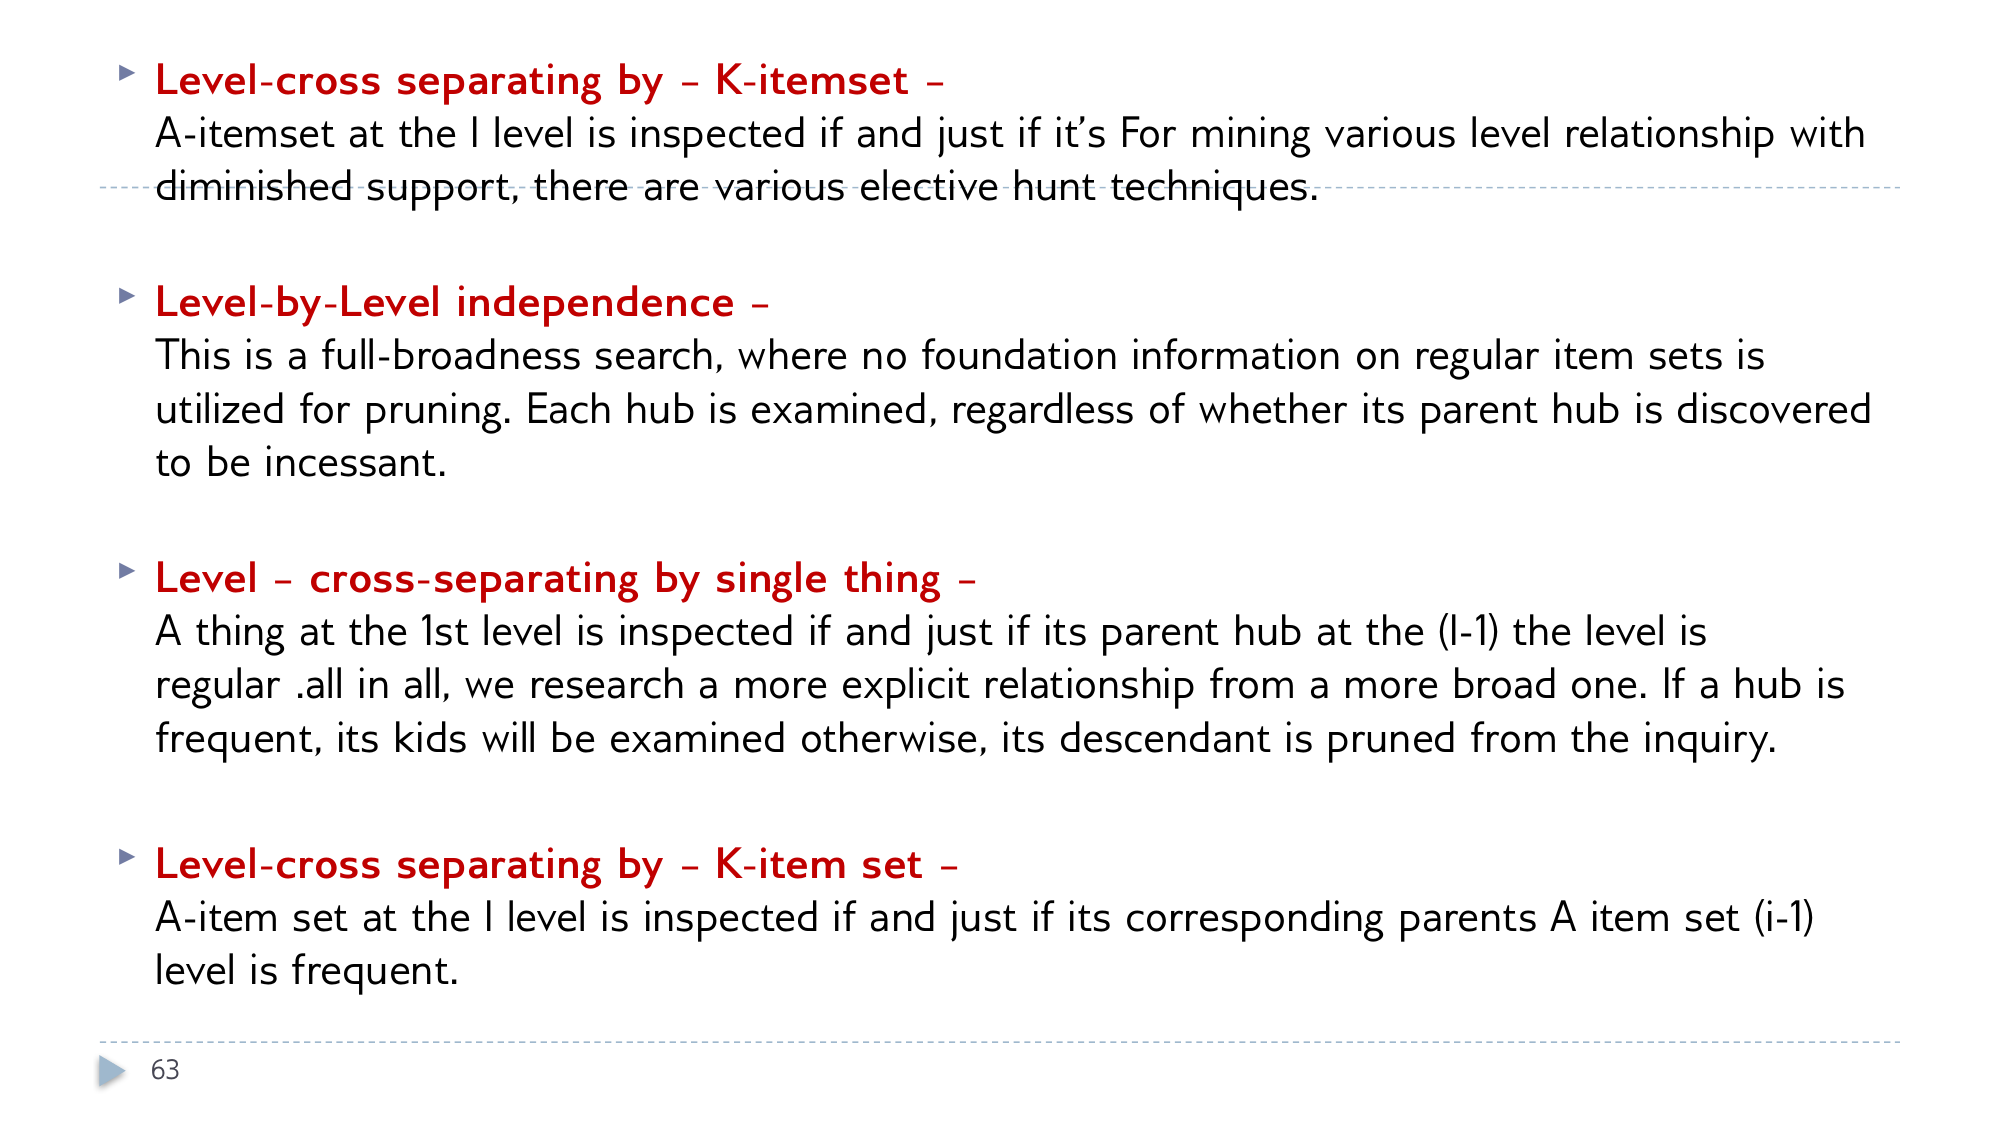

Level-cross separating by – K-itemset – 
A-itemset at the I level is inspected if and just if it’s For mining various level relationship with diminished support, there are various elective hunt techniques.
Level-by-Level independence – 
This is a full-broadness search, where no foundation information on regular item sets is utilized for pruning. Each hub is examined, regardless of whether its parent hub is discovered to be incessant.
Level – cross-separating by single thing – 
A thing at the 1st level is inspected if and just if its parent hub at the (I-1) the level is regular .all in all, we research a more explicit relationship from a more broad one. If a hub is frequent, its kids will be examined otherwise, its descendant is pruned from the inquiry.

Level-cross separating by – K-item set – 
A-item set at the I level is inspected if and just if its corresponding parents A item set (i-1) level is frequent.
63